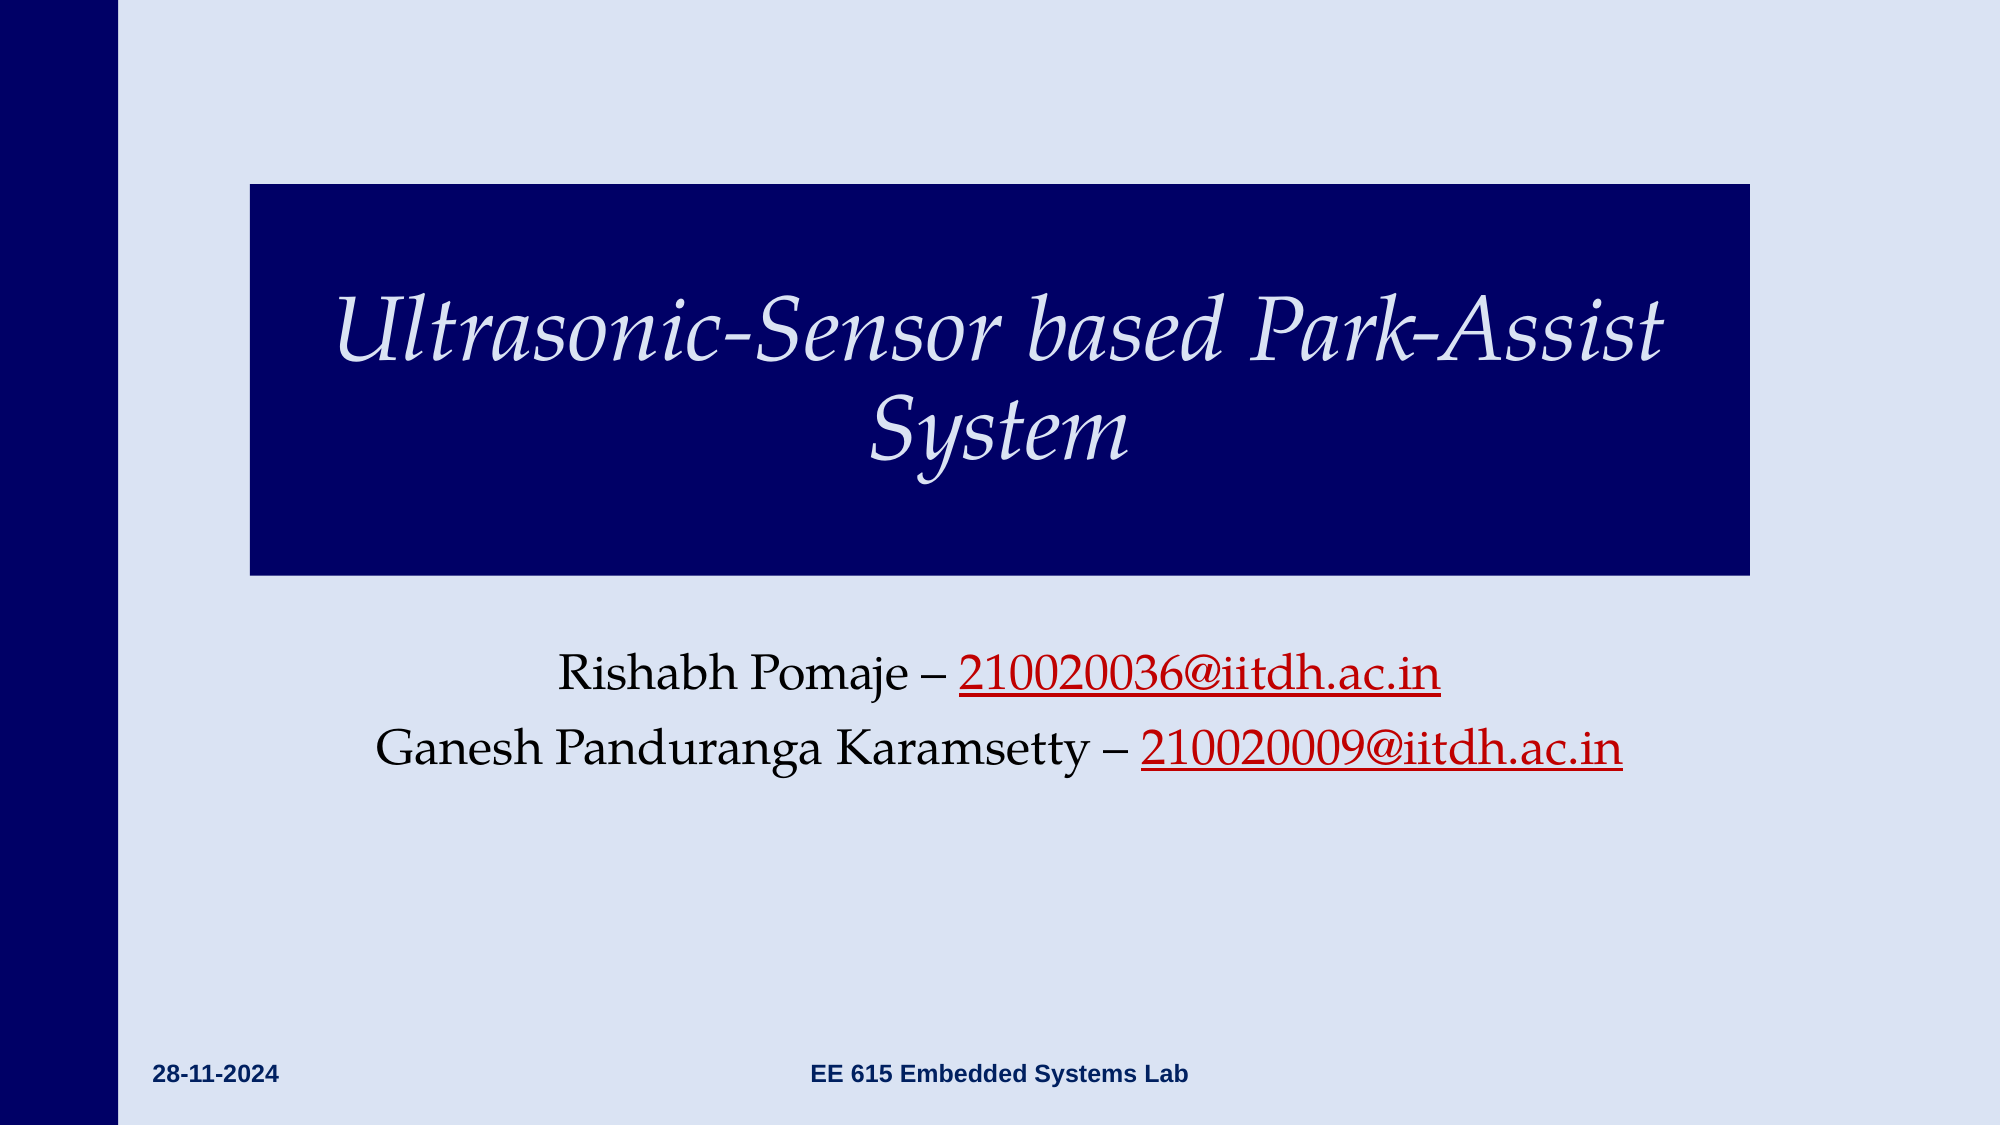

# Ultrasonic-Sensor based Park-Assist System
Rishabh Pomaje – 210020036@iitdh.ac.in
Ganesh Panduranga Karamsetty – 210020009@iitdh.ac.in

28-11-2024
EE 615 Embedded Systems Lab